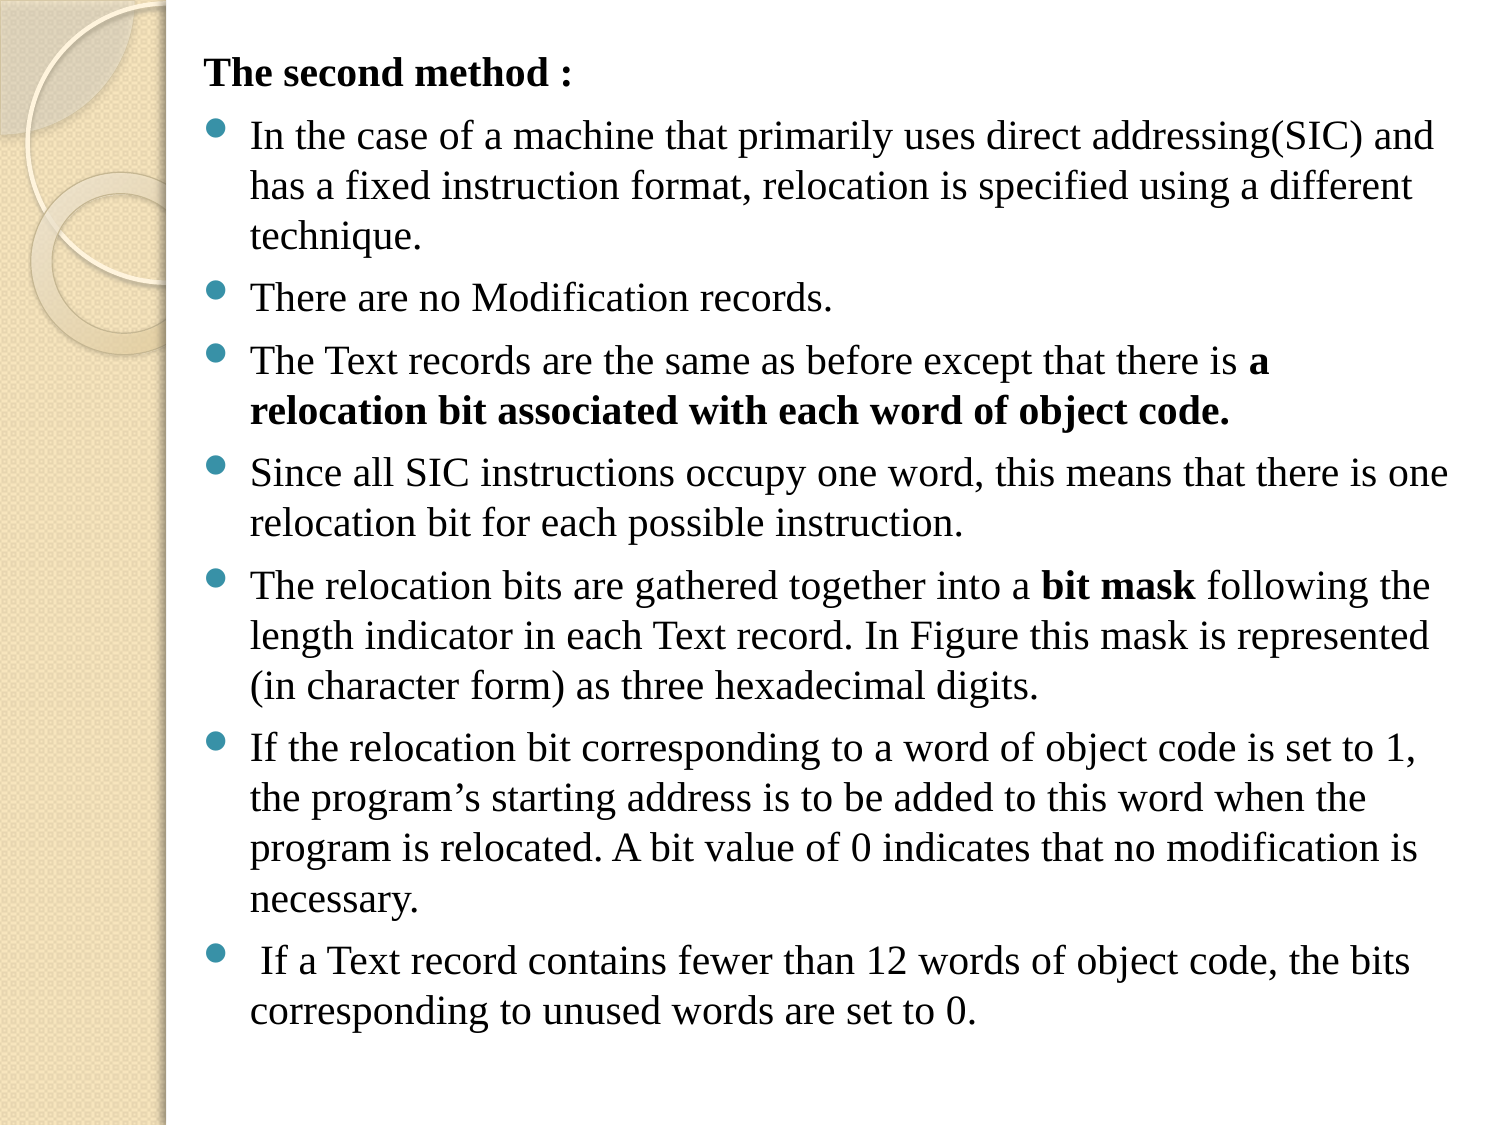

The second method :
In the case of a machine that primarily uses direct addressing(SIC) and has a fixed instruction format, relocation is specified using a different technique.
There are no Modification records.
The Text records are the same as before except that there is a relocation bit associated with each word of object code.
Since all SIC instructions occupy one word, this means that there is one relocation bit for each possible instruction.
The relocation bits are gathered together into a bit mask following the length indicator in each Text record. In Figure this mask is represented (in character form) as three hexadecimal digits.
If the relocation bit corresponding to a word of object code is set to 1, the program’s starting address is to be added to this word when the program is relocated. A bit value of 0 indicates that no modification is necessary.
 If a Text record contains fewer than 12 words of object code, the bits corresponding to unused words are set to 0.